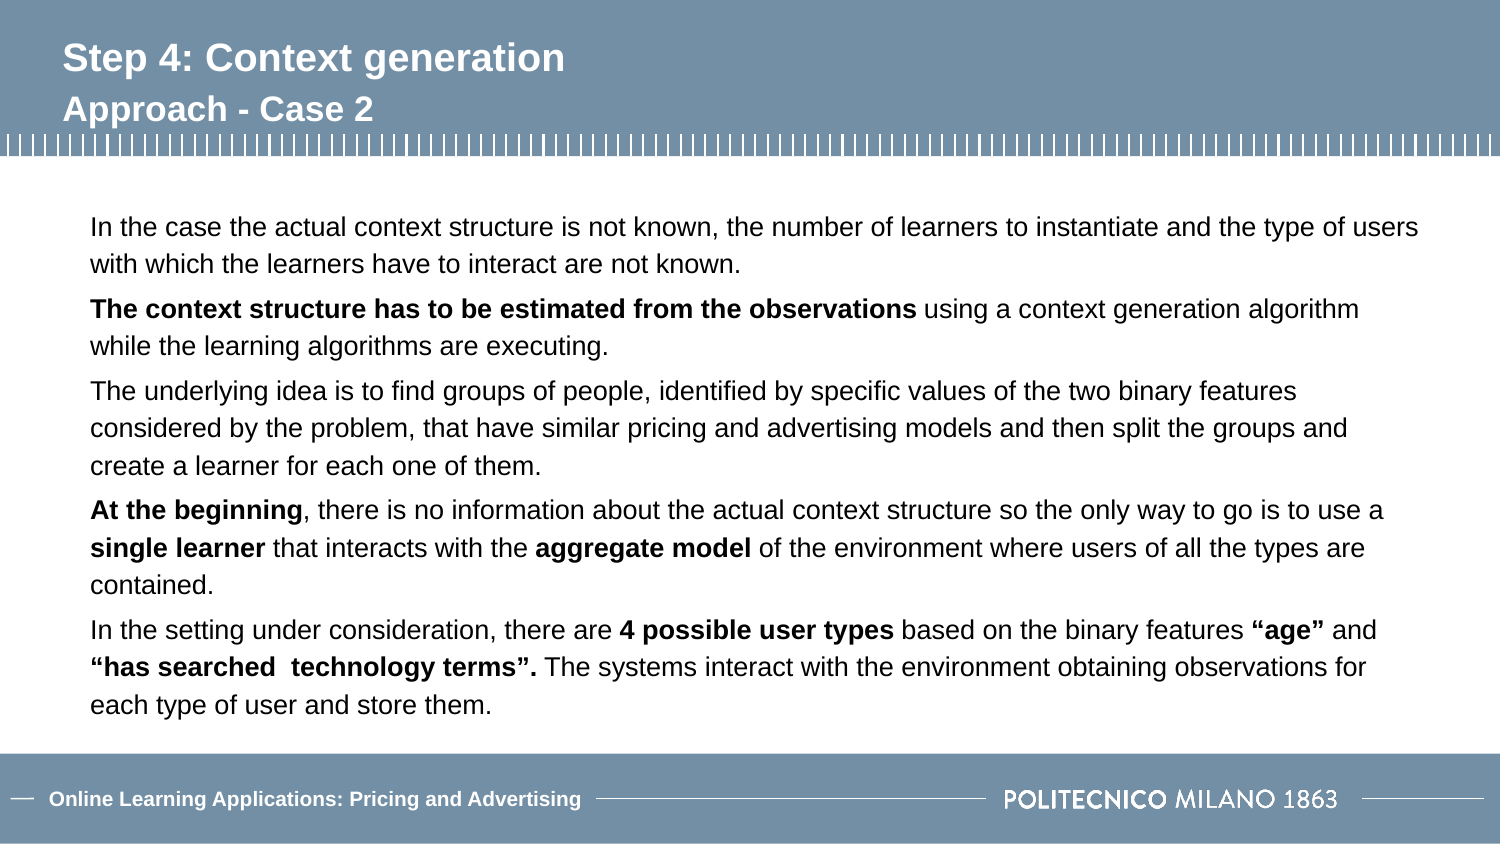

# Step 4: Context generation
Approach - Case 2
In the case the actual context structure is not known, the number of learners to instantiate and the type of users with which the learners have to interact are not known.
The context structure has to be estimated from the observations using a context generation algorithm while the learning algorithms are executing.
The underlying idea is to find groups of people, identified by specific values of the two binary features considered by the problem, that have similar pricing and advertising models and then split the groups and create a learner for each one of them.
At the beginning, there is no information about the actual context structure so the only way to go is to use a single learner that interacts with the aggregate model of the environment where users of all the types are contained.
In the setting under consideration, there are 4 possible user types based on the binary features “age” and “has searched  technology terms”. The systems interact with the environment obtaining observations for each type of user and store them.